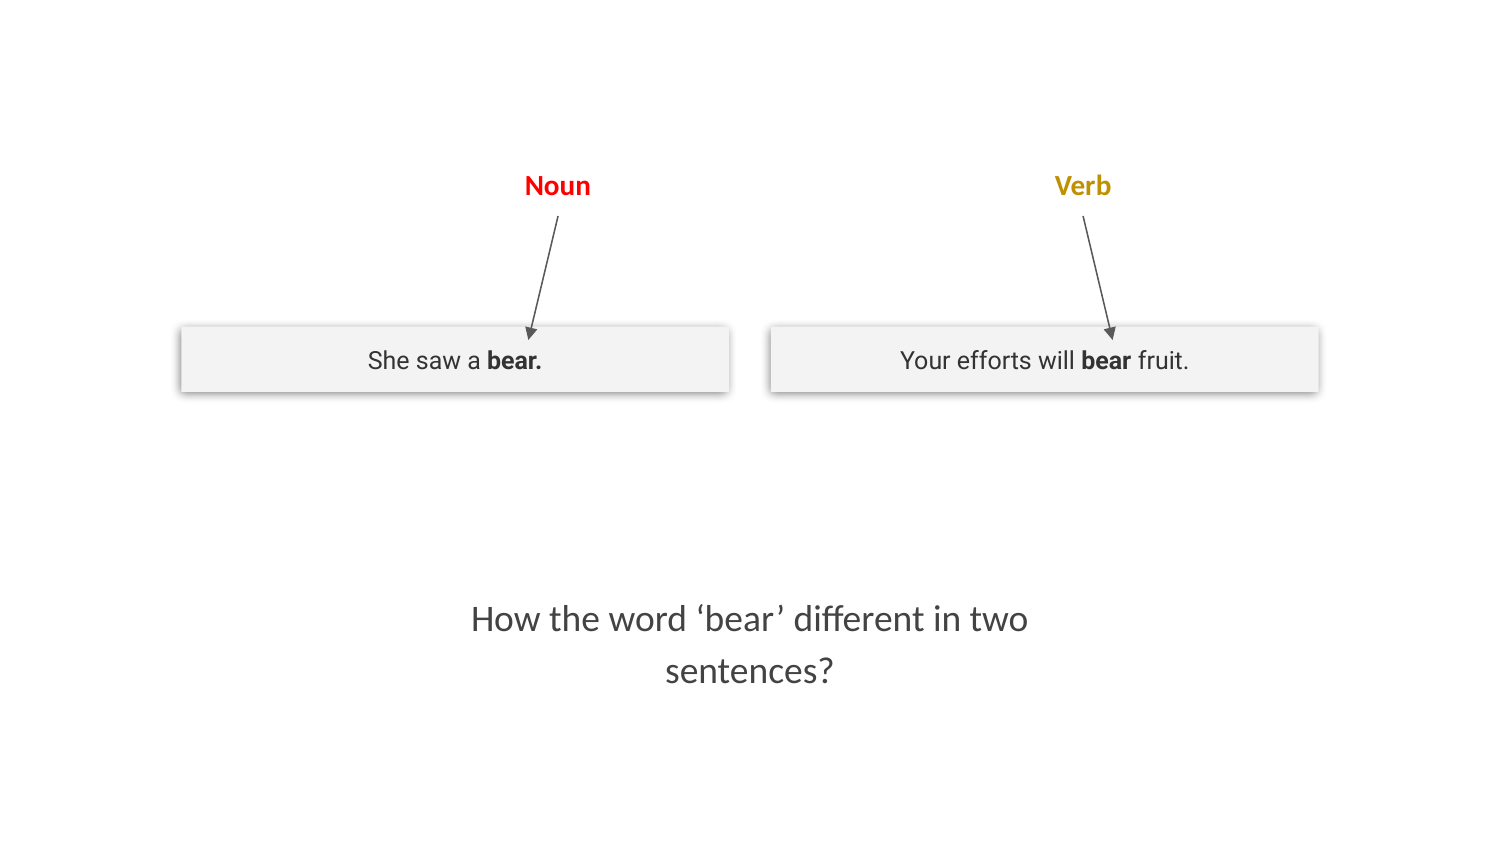

Noun
Verb
She saw a bear.
Your efforts will bear fruit.
How the word ‘bear’ different in two sentences?